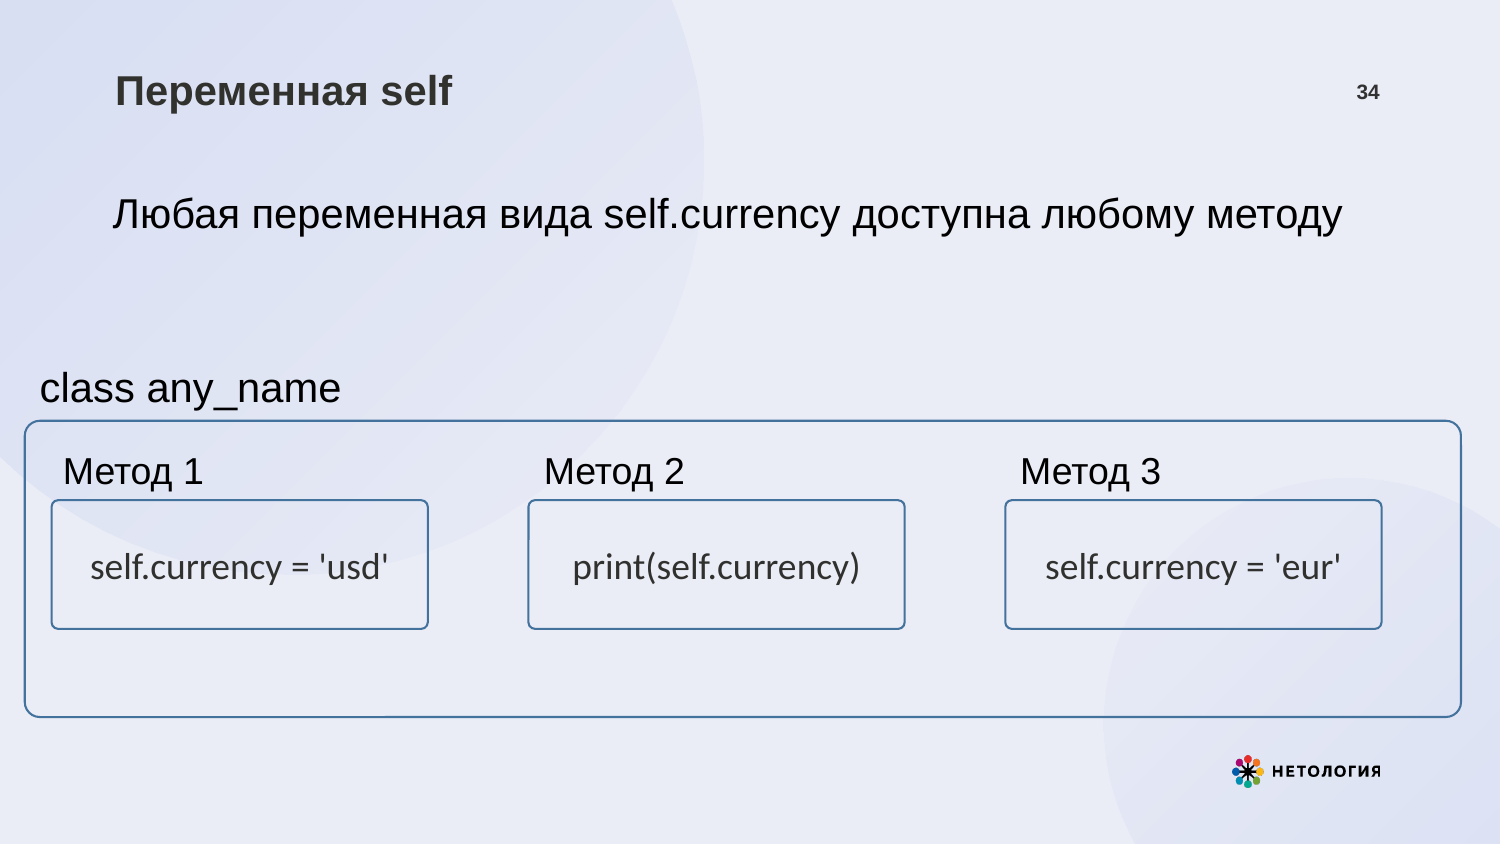

# Переменная self
34
Любая переменная вида self.currency доступна любому методу
class any_name

Метод 1
Метод 2
Метод 3
self.currency = 'usd'
print(self.currency)
self.currency = 'eur'